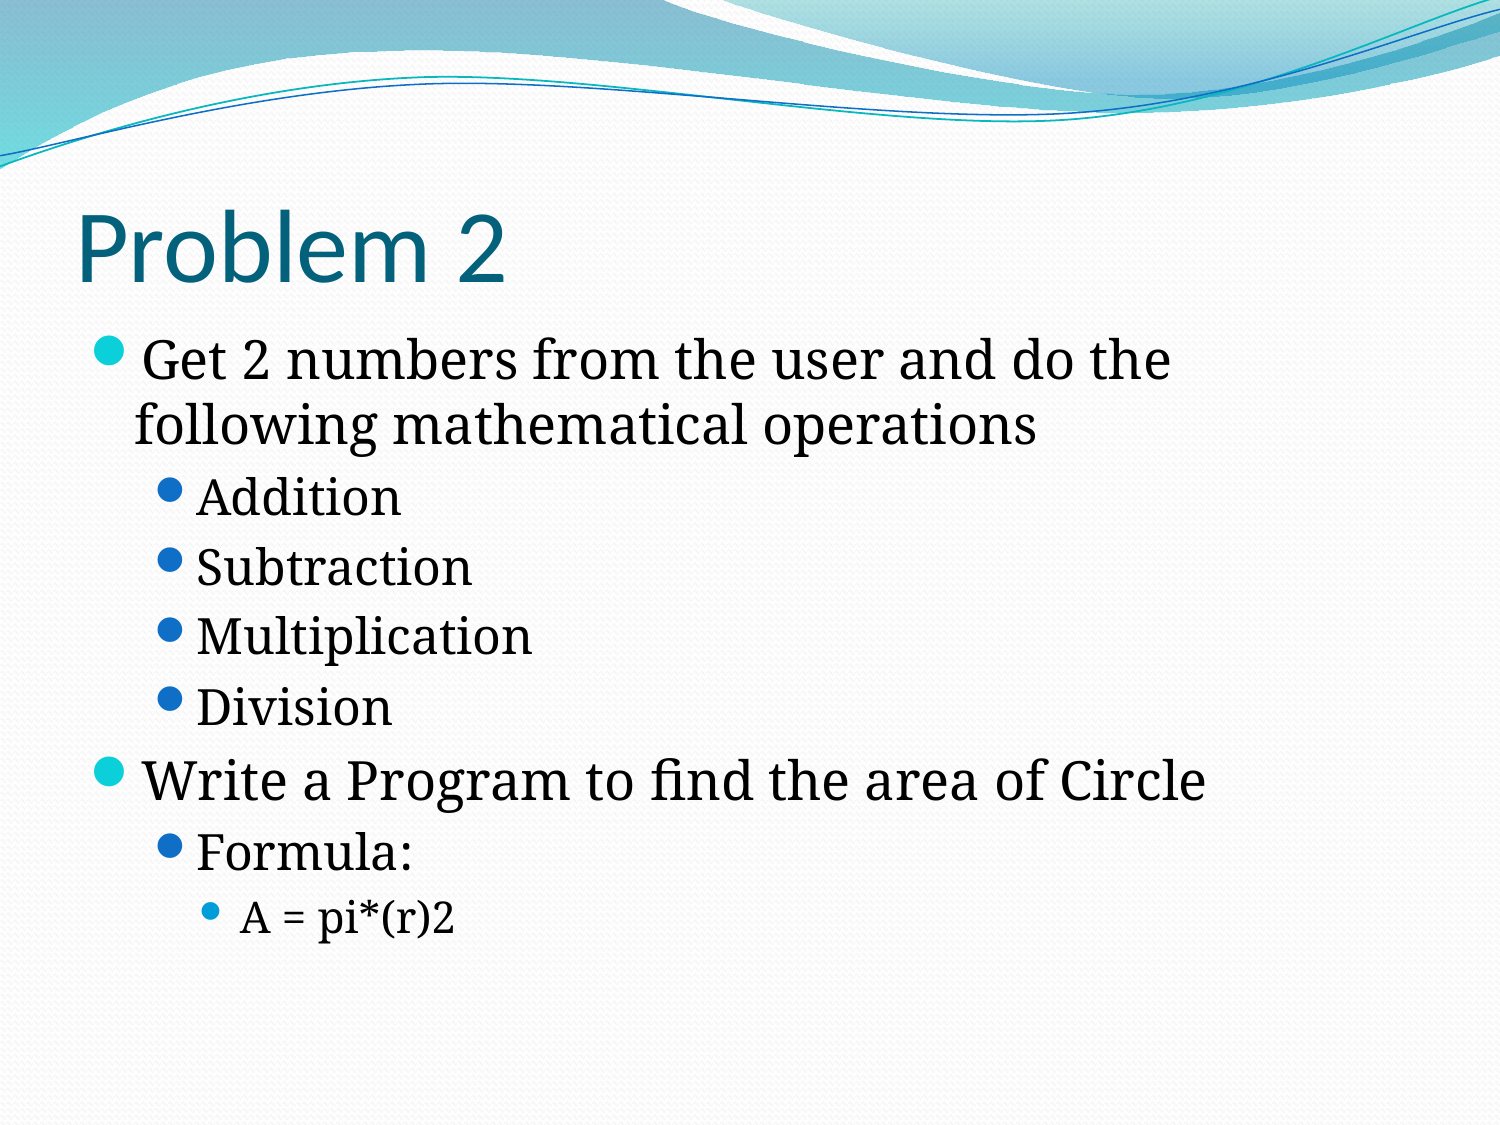

# Problem 2
Get 2 numbers from the user and do the following mathematical operations
Addition
Subtraction
Multiplication
Division
Write a Program to find the area of Circle
Formula:
A = pi*(r)2